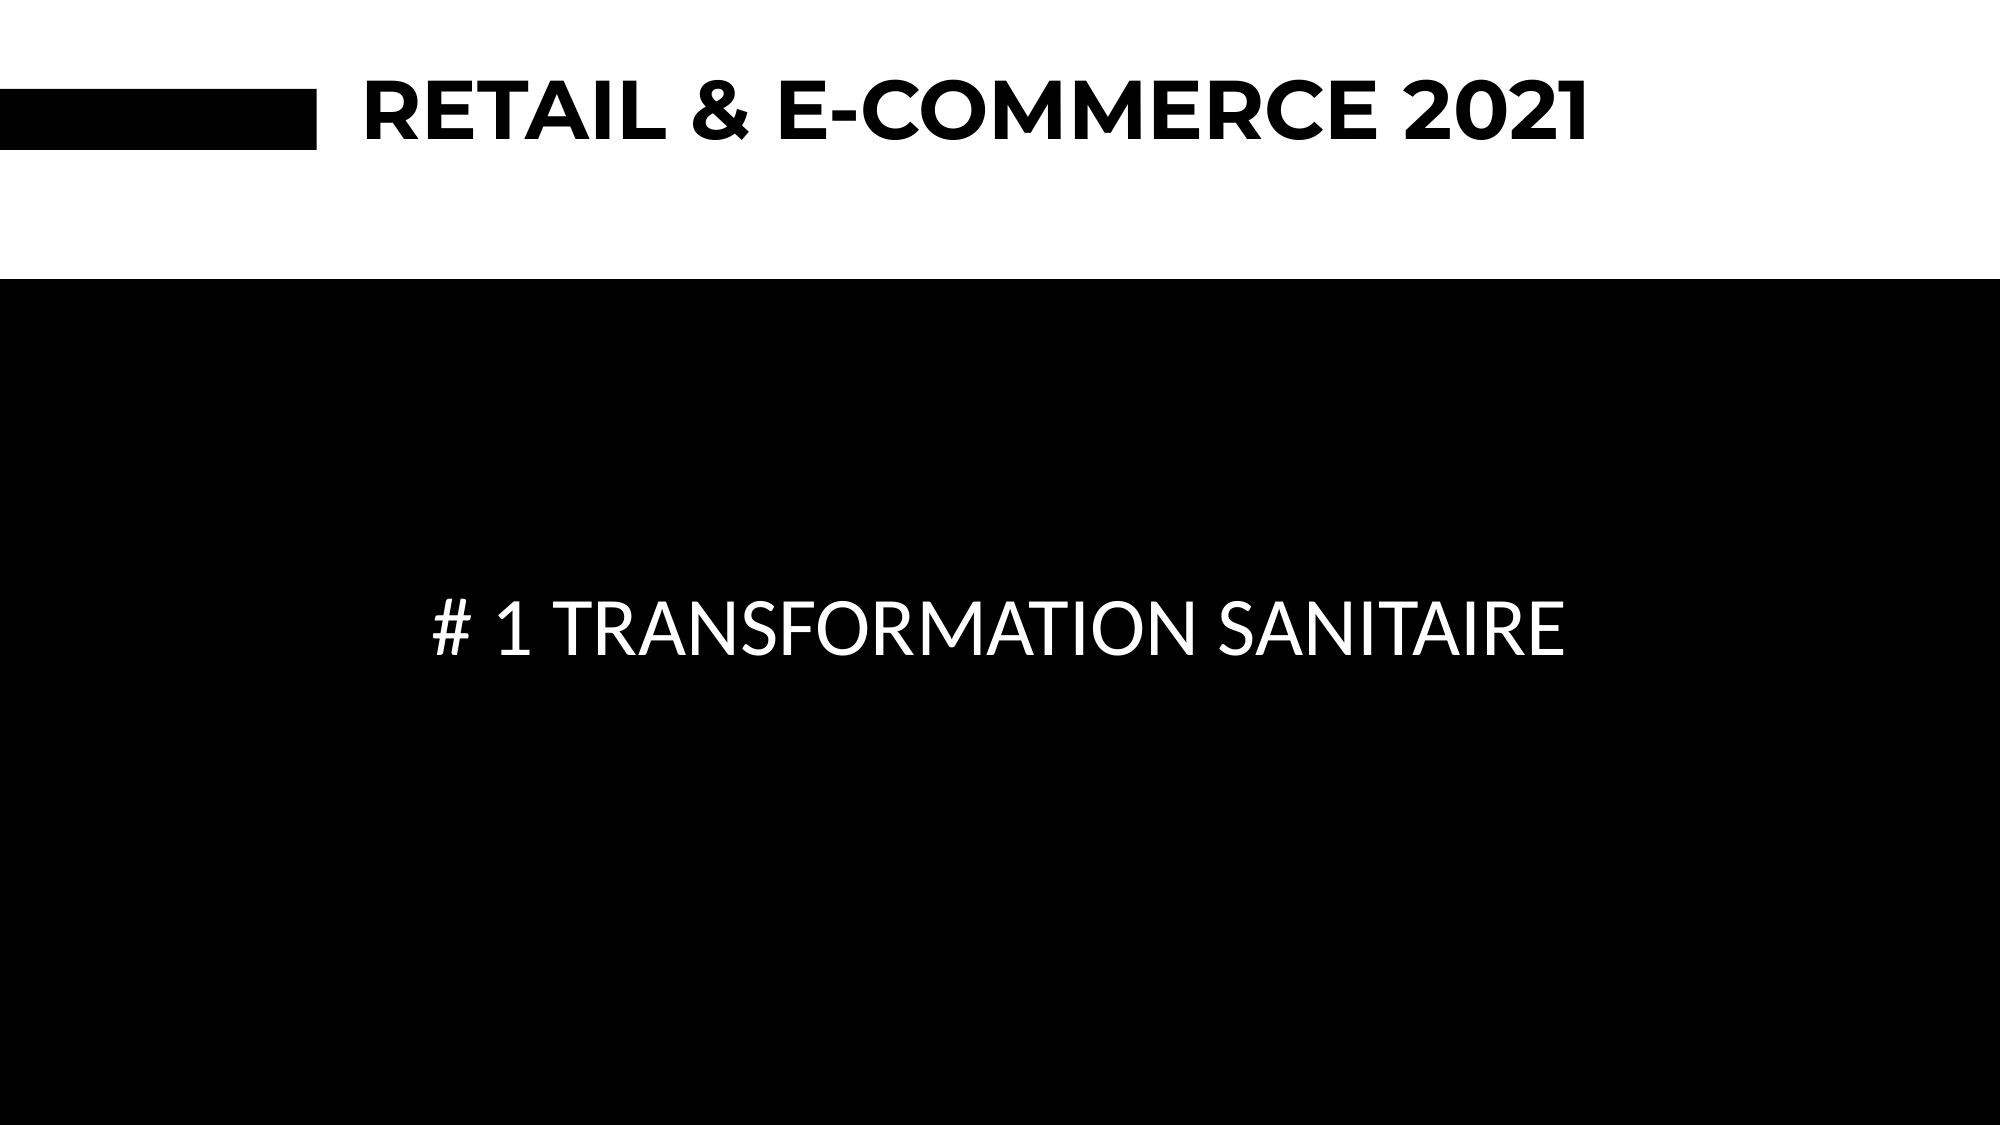

# RETAIL & E-COMMERCE 2021

# 1 TRANSFORMATION SANITAIRE